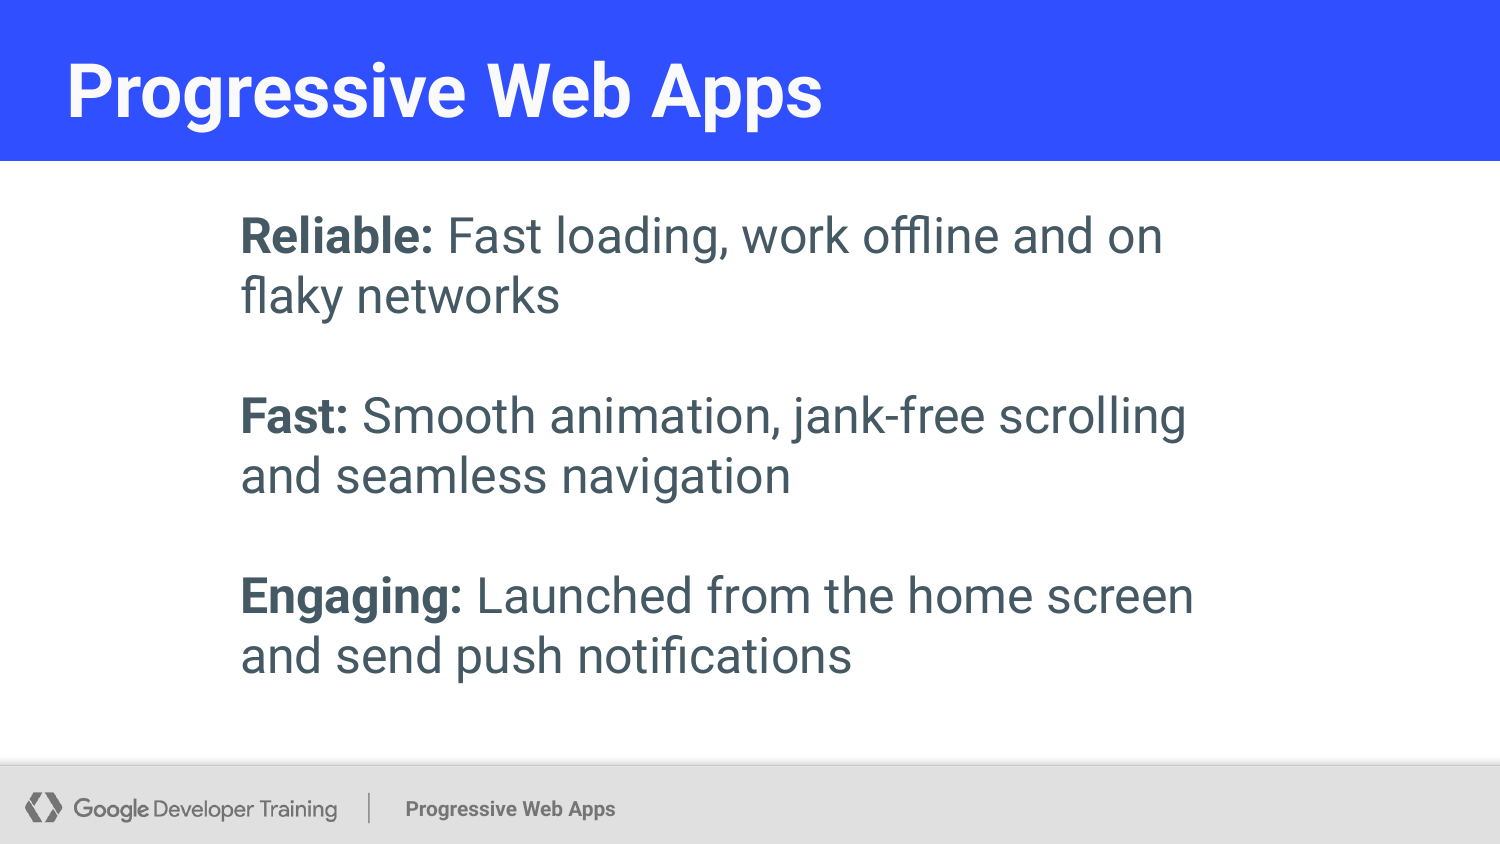

# Progressive Web Apps

Reliable: Fast loading, work offline and on flaky networks

Fast: Smooth animation, jank-free scrolling and seamless navigation

Engaging: Launched from the home screen and send push notifications